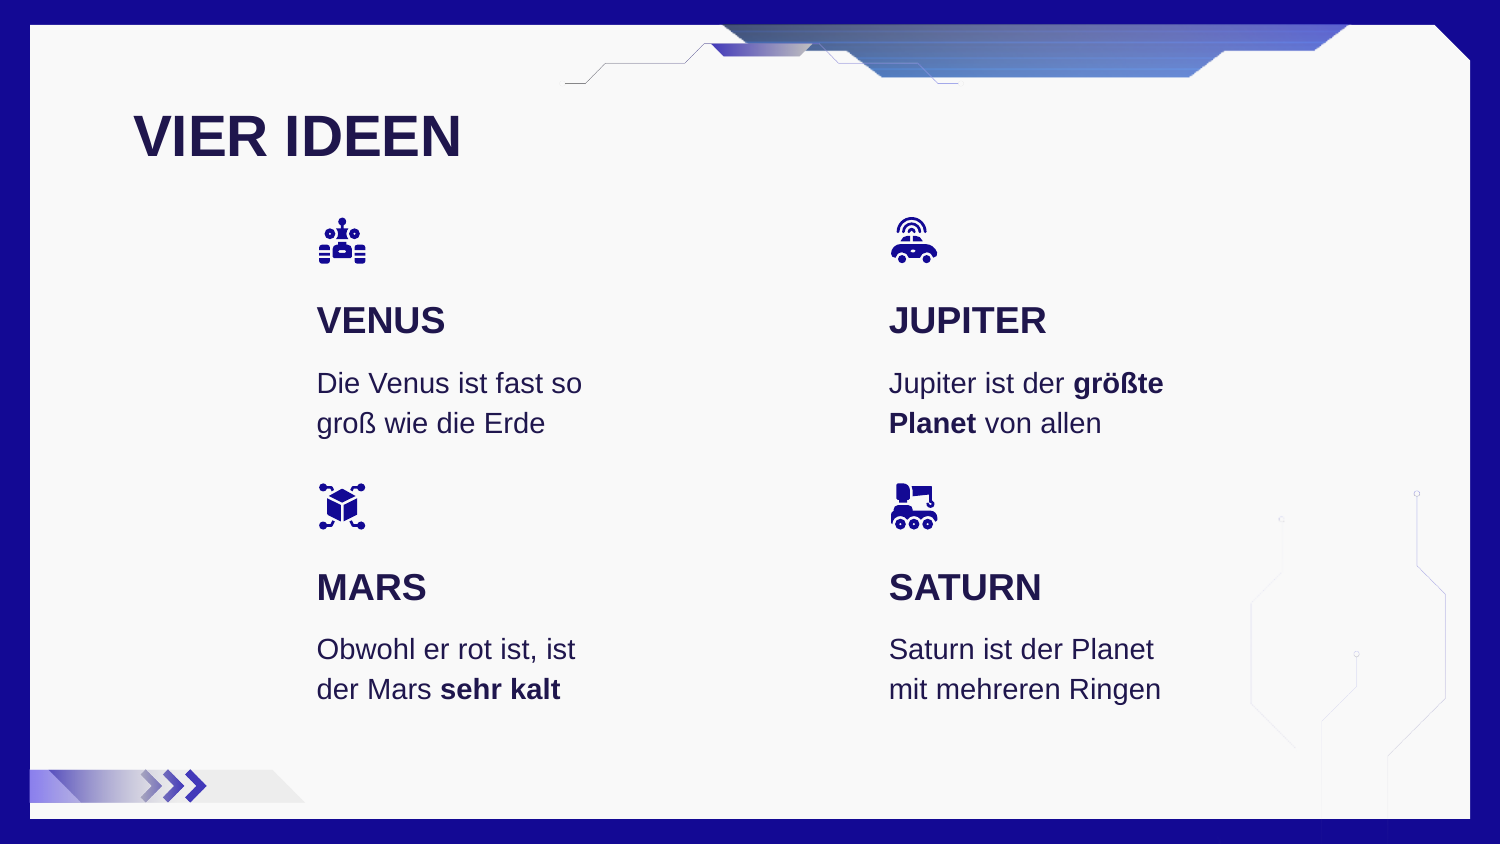

# VIER IDEEN

VENUS
JUPITER
Die Venus ist fast so groß wie die Erde
Jupiter ist der größte Planet von allen

MARS
SATURN
Obwohl er rot ist, ist der Mars sehr kalt
Saturn ist der Planet mit mehreren Ringen